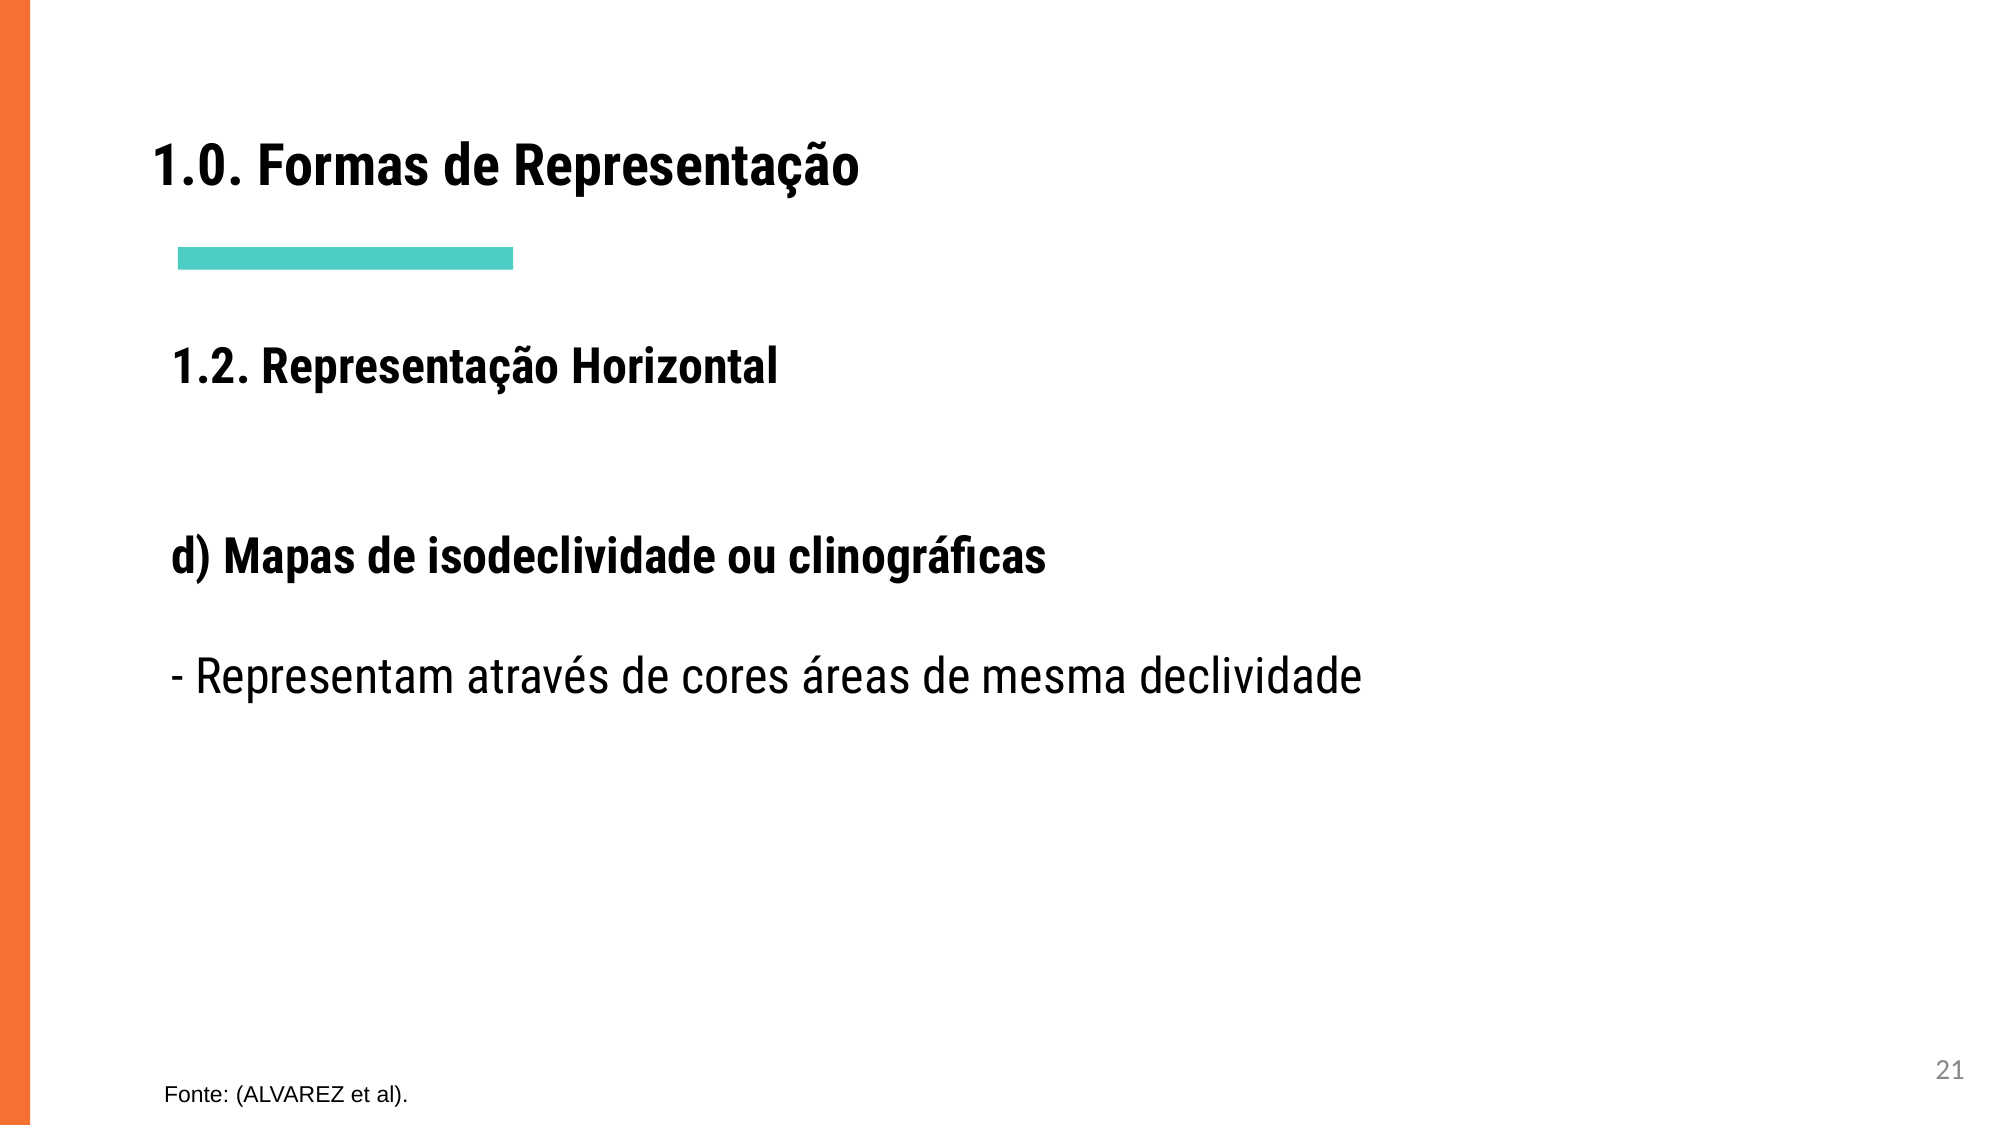

# 1.0. Formas de Representação
1.2. Representação Horizontal

d) Mapas de isodeclividade ou clinográficas

- Representam através de cores áreas de mesma declividade

21
Fonte: (ALVAREZ et al).